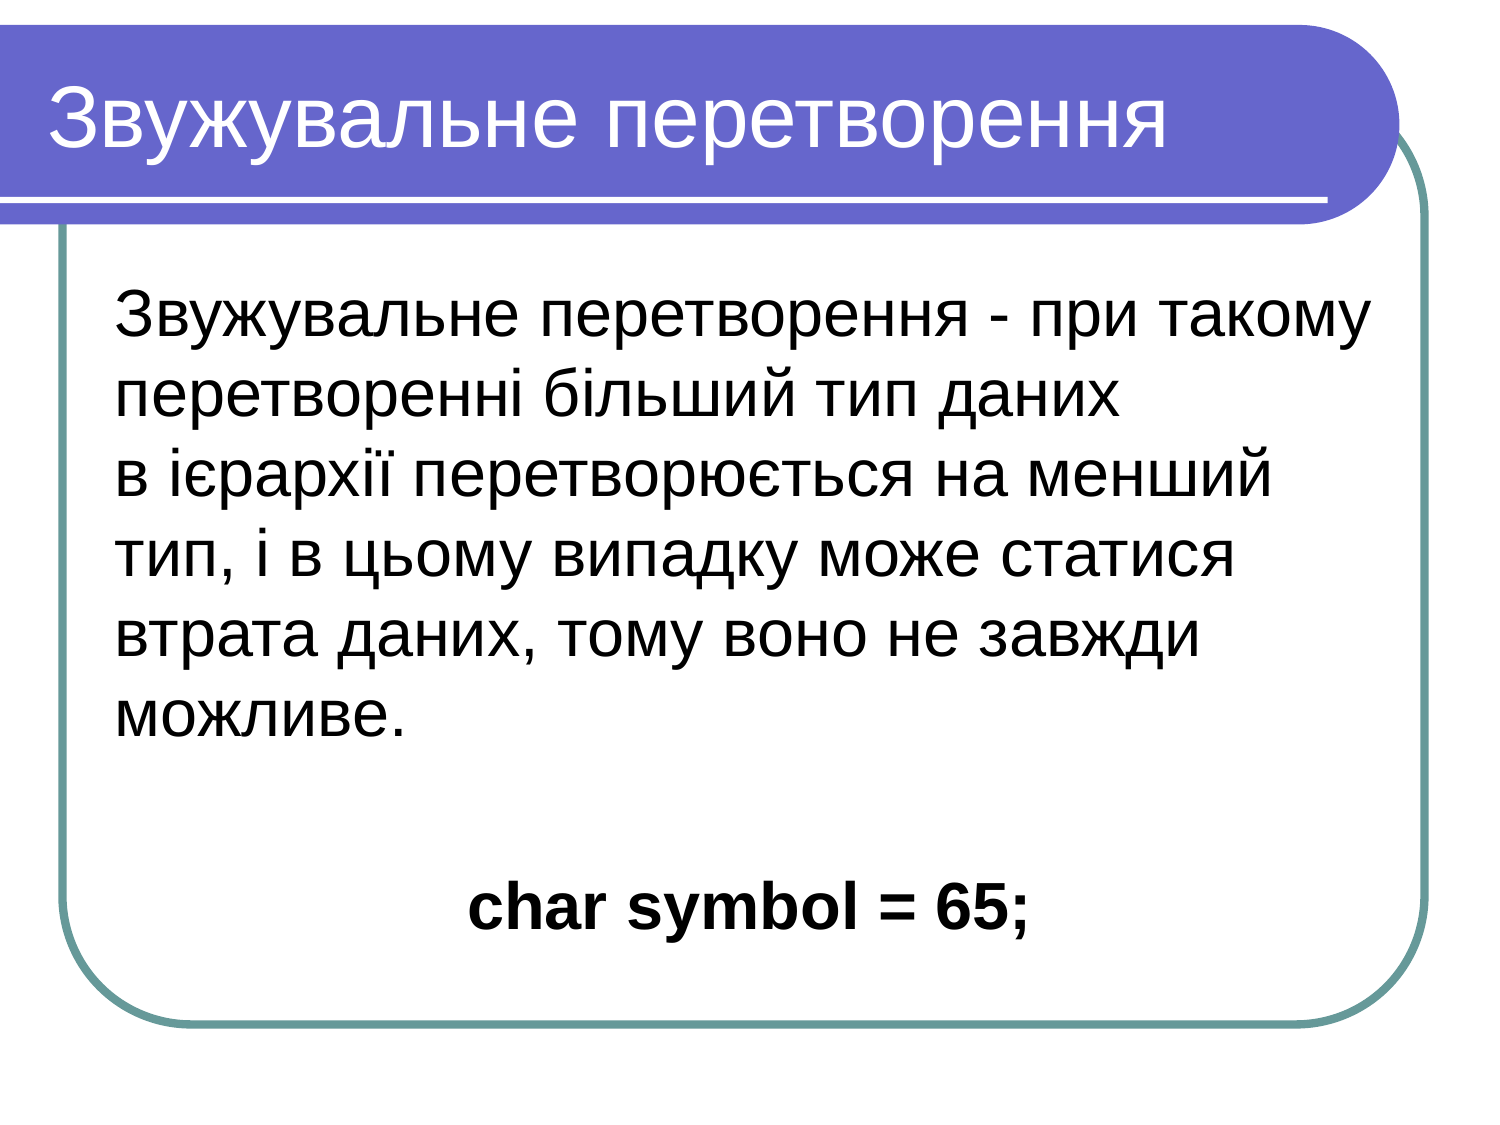

# Звужувальне перетворення
Звужувальне перетворення - при такому перетворенні більший тип даних             в ієрархії перетворюється на менший тип, і в цьому випадку може статися втрата даних, тому воно не завжди можливе.

char symbol = 65;